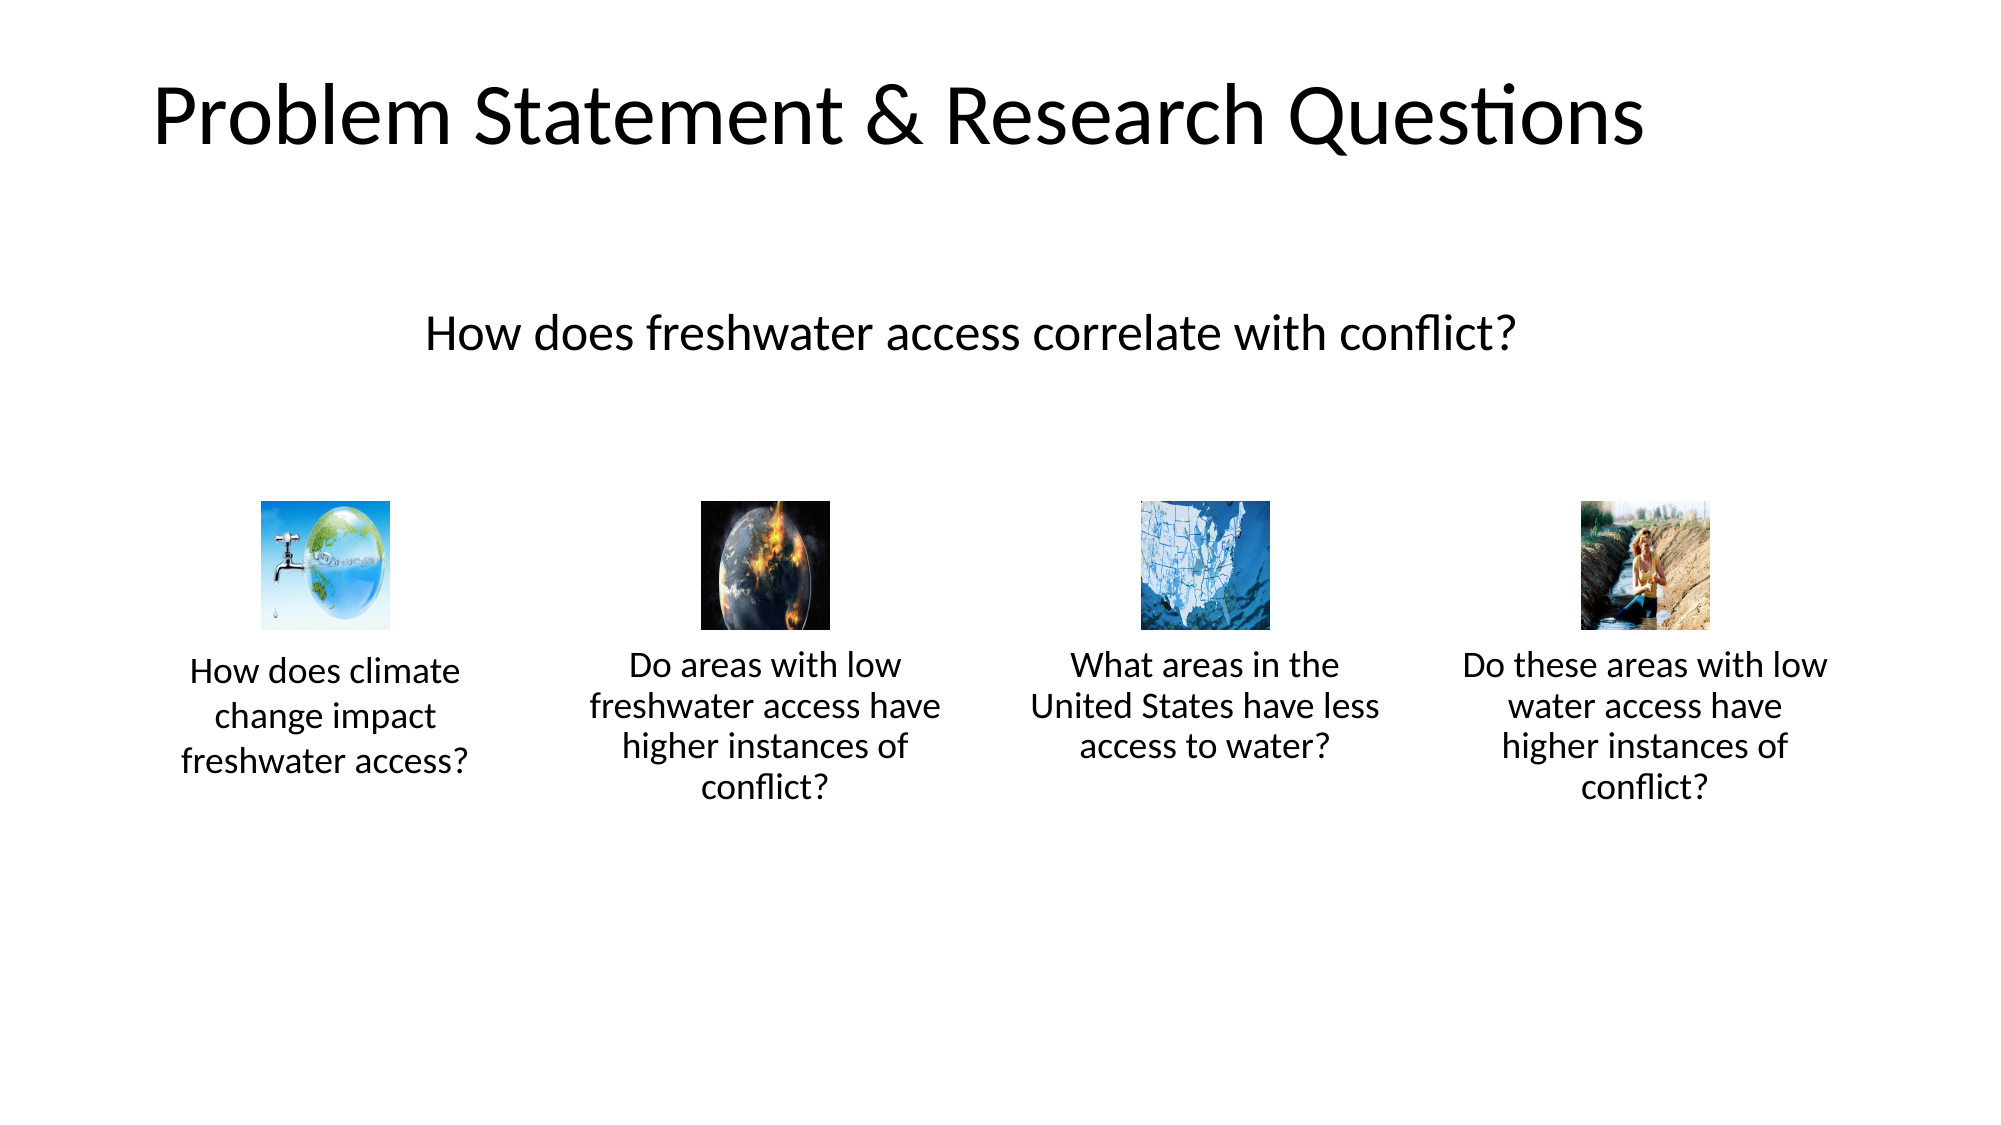

# Problem Statement & Research Questions
How does climate change impact freshwater access?
Do areas with low freshwater access have higher instances of conflict?
What areas in the United States have less access to water?
Do these areas with low water access have higher instances of conflict?
How does freshwater access correlate with conflict?